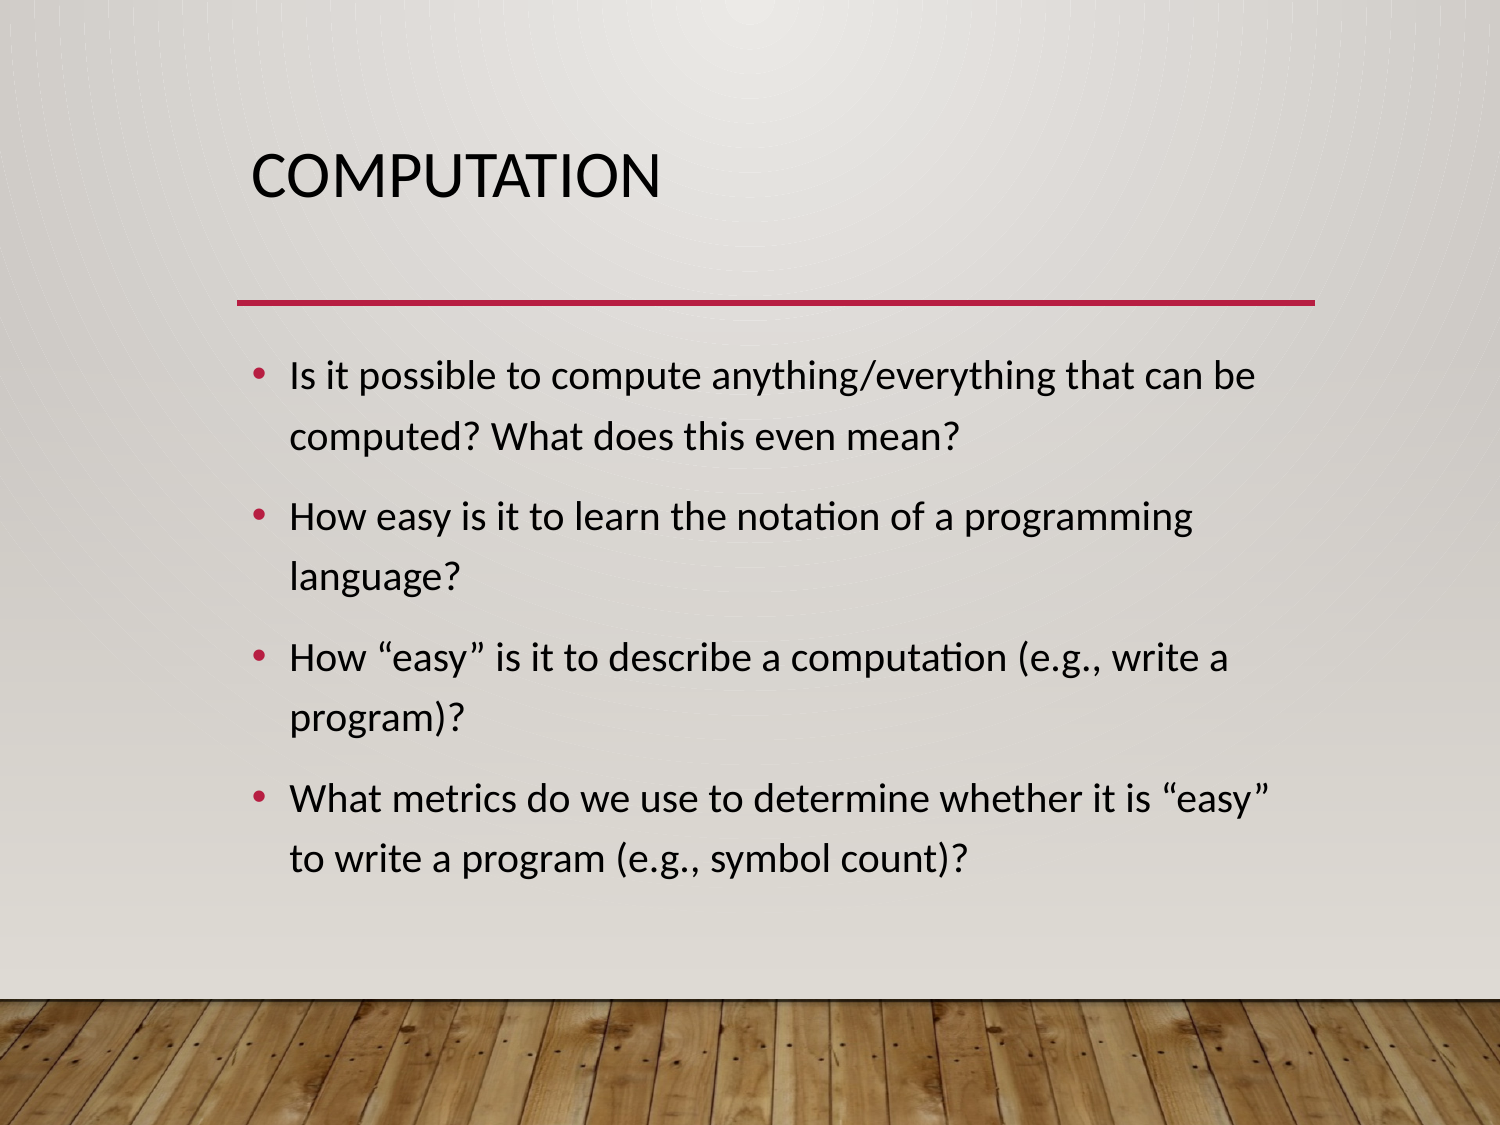

# Computation
Is it possible to compute anything/everything that can be computed? What does this even mean?
How easy is it to learn the notation of a programming language?
How “easy” is it to describe a computation (e.g., write a program)?
What metrics do we use to determine whether it is “easy” to write a program (e.g., symbol count)?